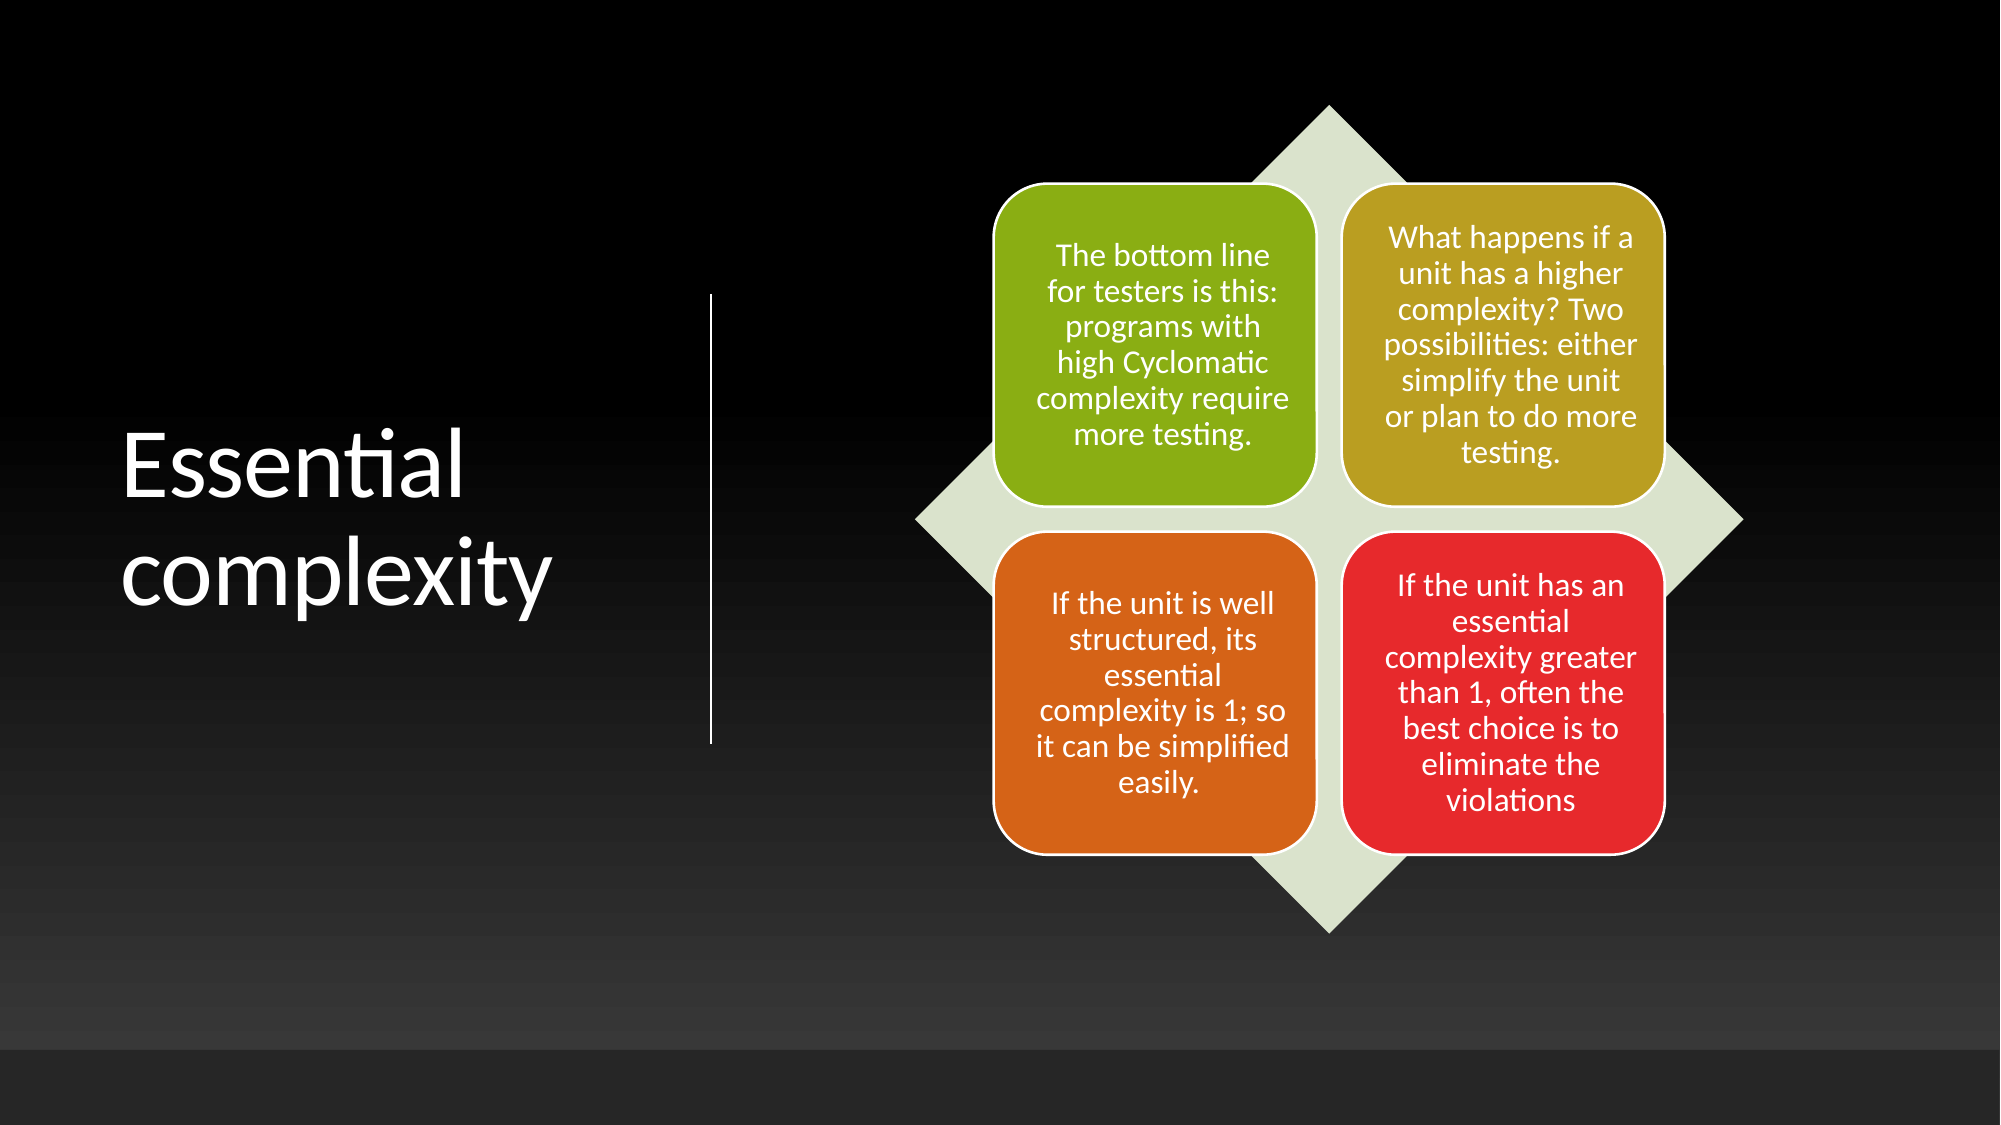

# Essential complexity
The bottom line for testers is this: programs with high Cyclomatic complexity require more testing.
What happens if a unit has a higher complexity? Two possibilities: either simplify the unit or plan to do more testing.
If the unit is well structured, its essential complexity is 1; so it can be simplified easily.
If the unit has an essential complexity greater than 1, often the best choice is to eliminate the violations